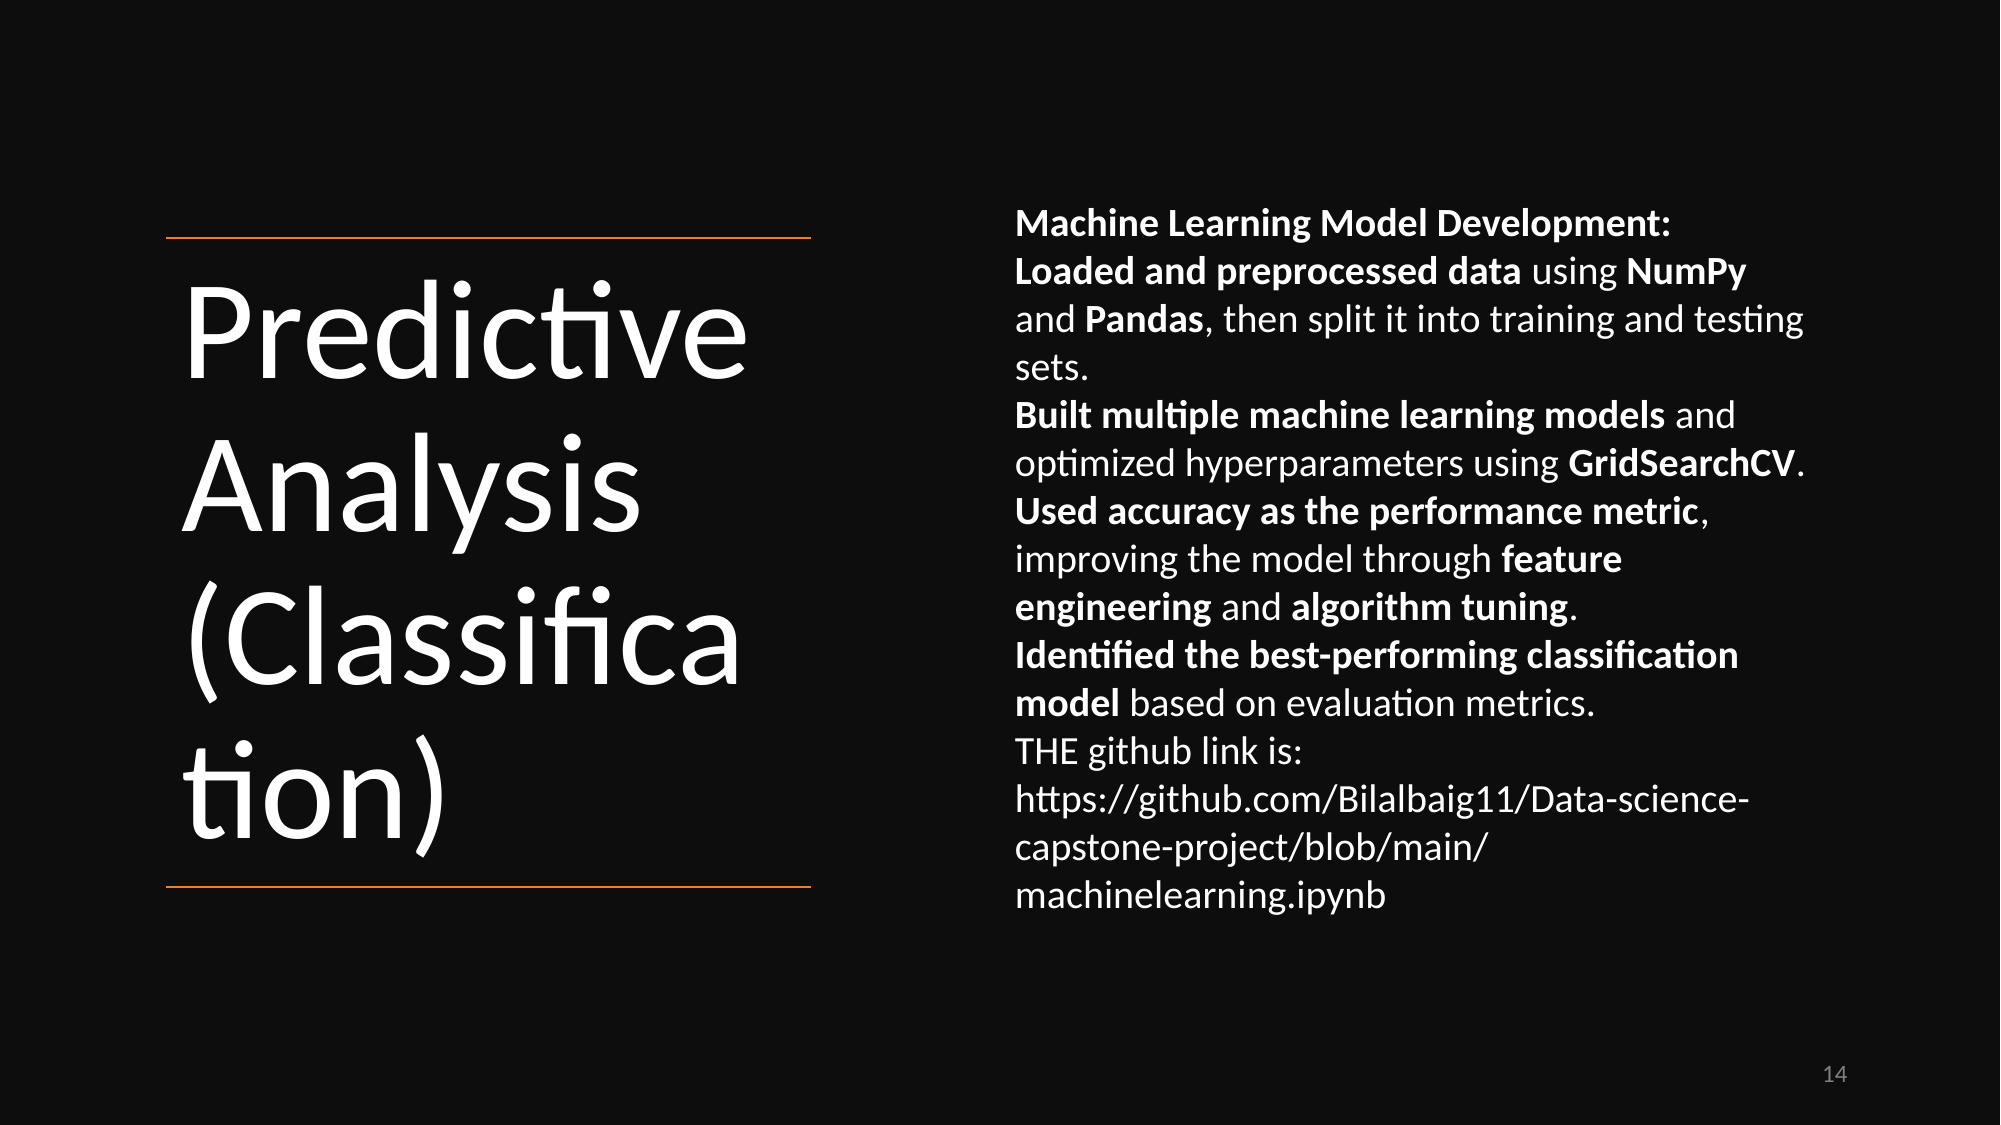

Machine Learning Model Development:
Loaded and preprocessed data using NumPy and Pandas, then split it into training and testing sets.
Built multiple machine learning models and optimized hyperparameters using GridSearchCV.
Used accuracy as the performance metric, improving the model through feature engineering and algorithm tuning.
Identified the best-performing classification model based on evaluation metrics.
THE github link is: https://github.com/Bilalbaig11/Data-science-capstone-project/blob/main/machinelearning.ipynb
Predictive Analysis (Classification)
14